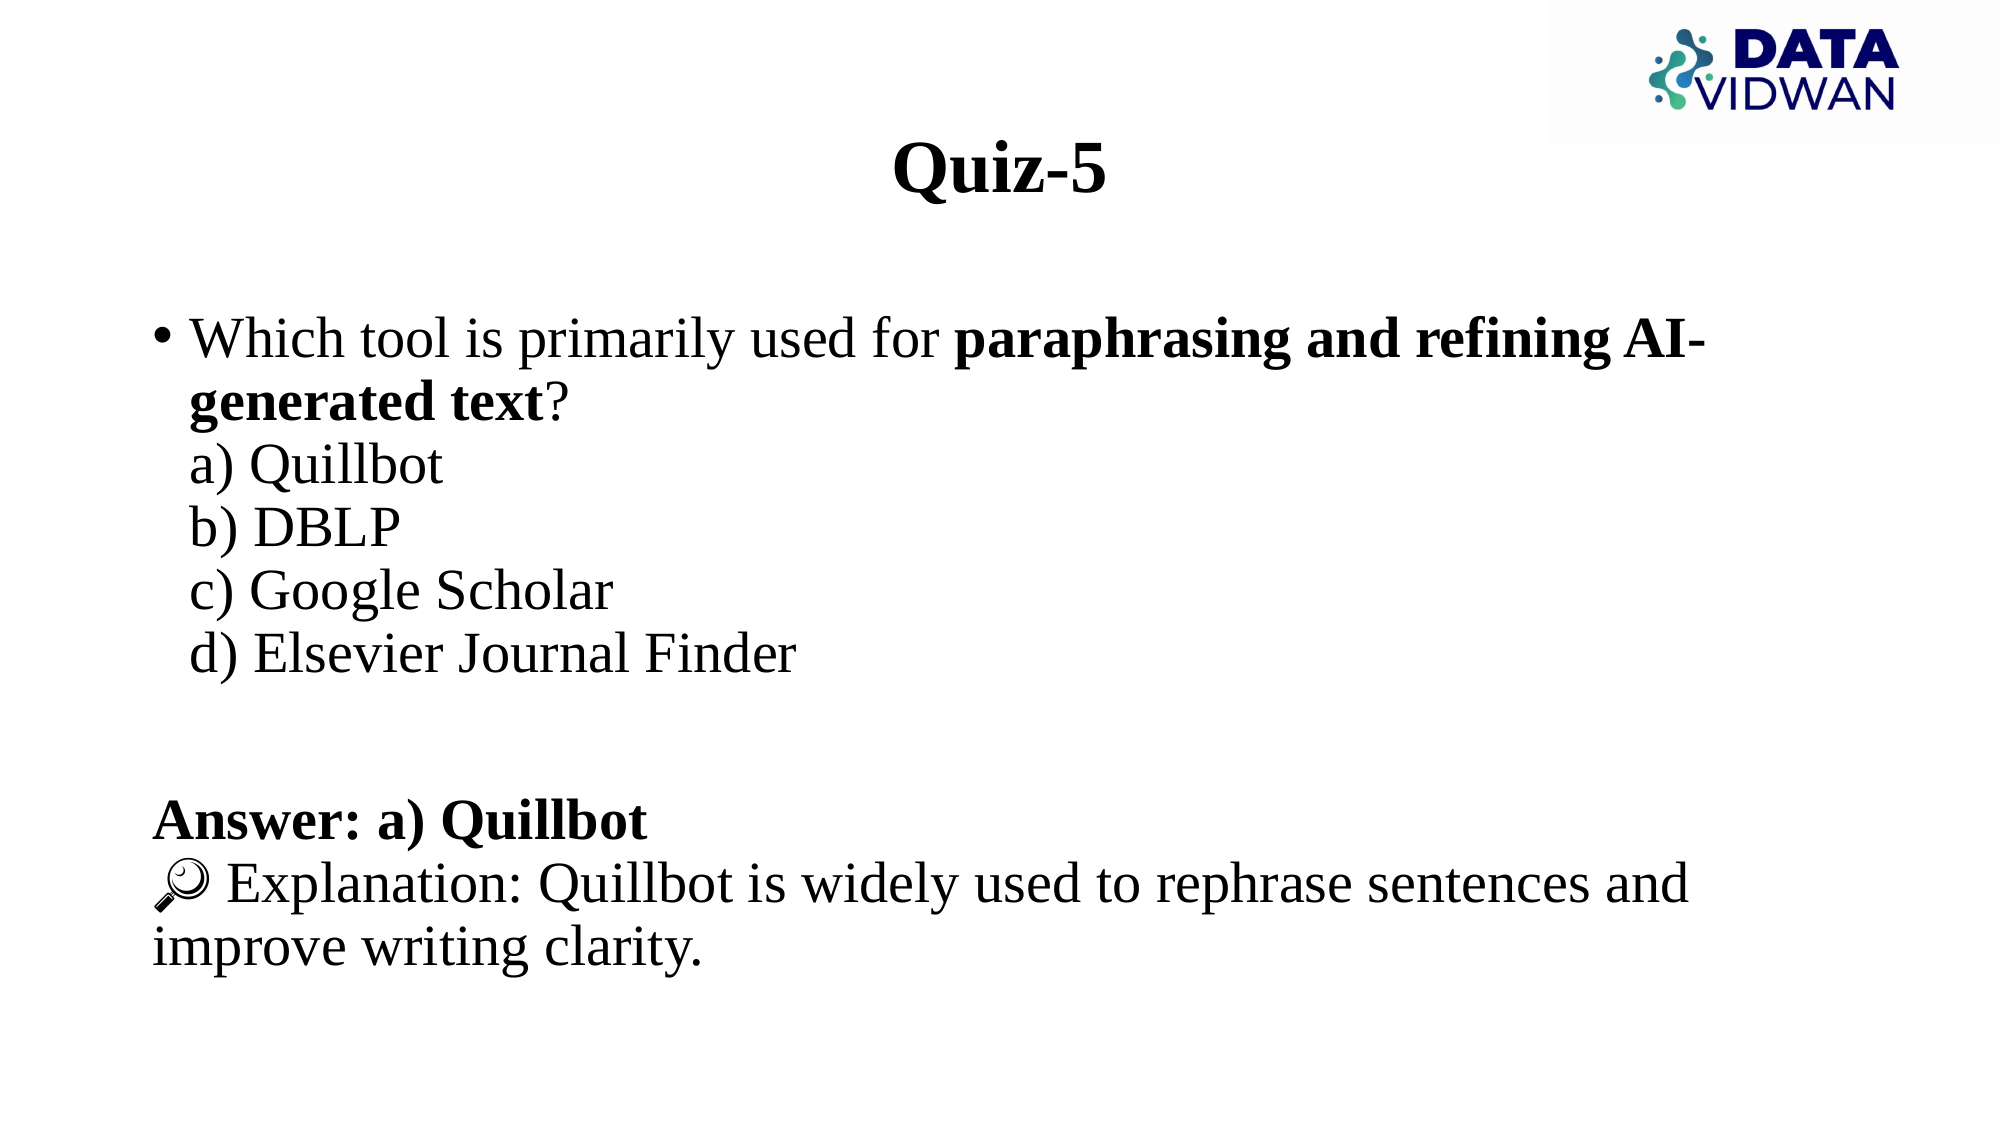

# Quiz-5
Which tool is primarily used for paraphrasing and refining AI-generated text?
a) Quillbot
b) DBLP
c) Google Scholar
d) Elsevier Journal Finder

Answer: a) Quillbot
🔎 Explanation: Quillbot is widely used to rephrase sentences and improve writing clarity.